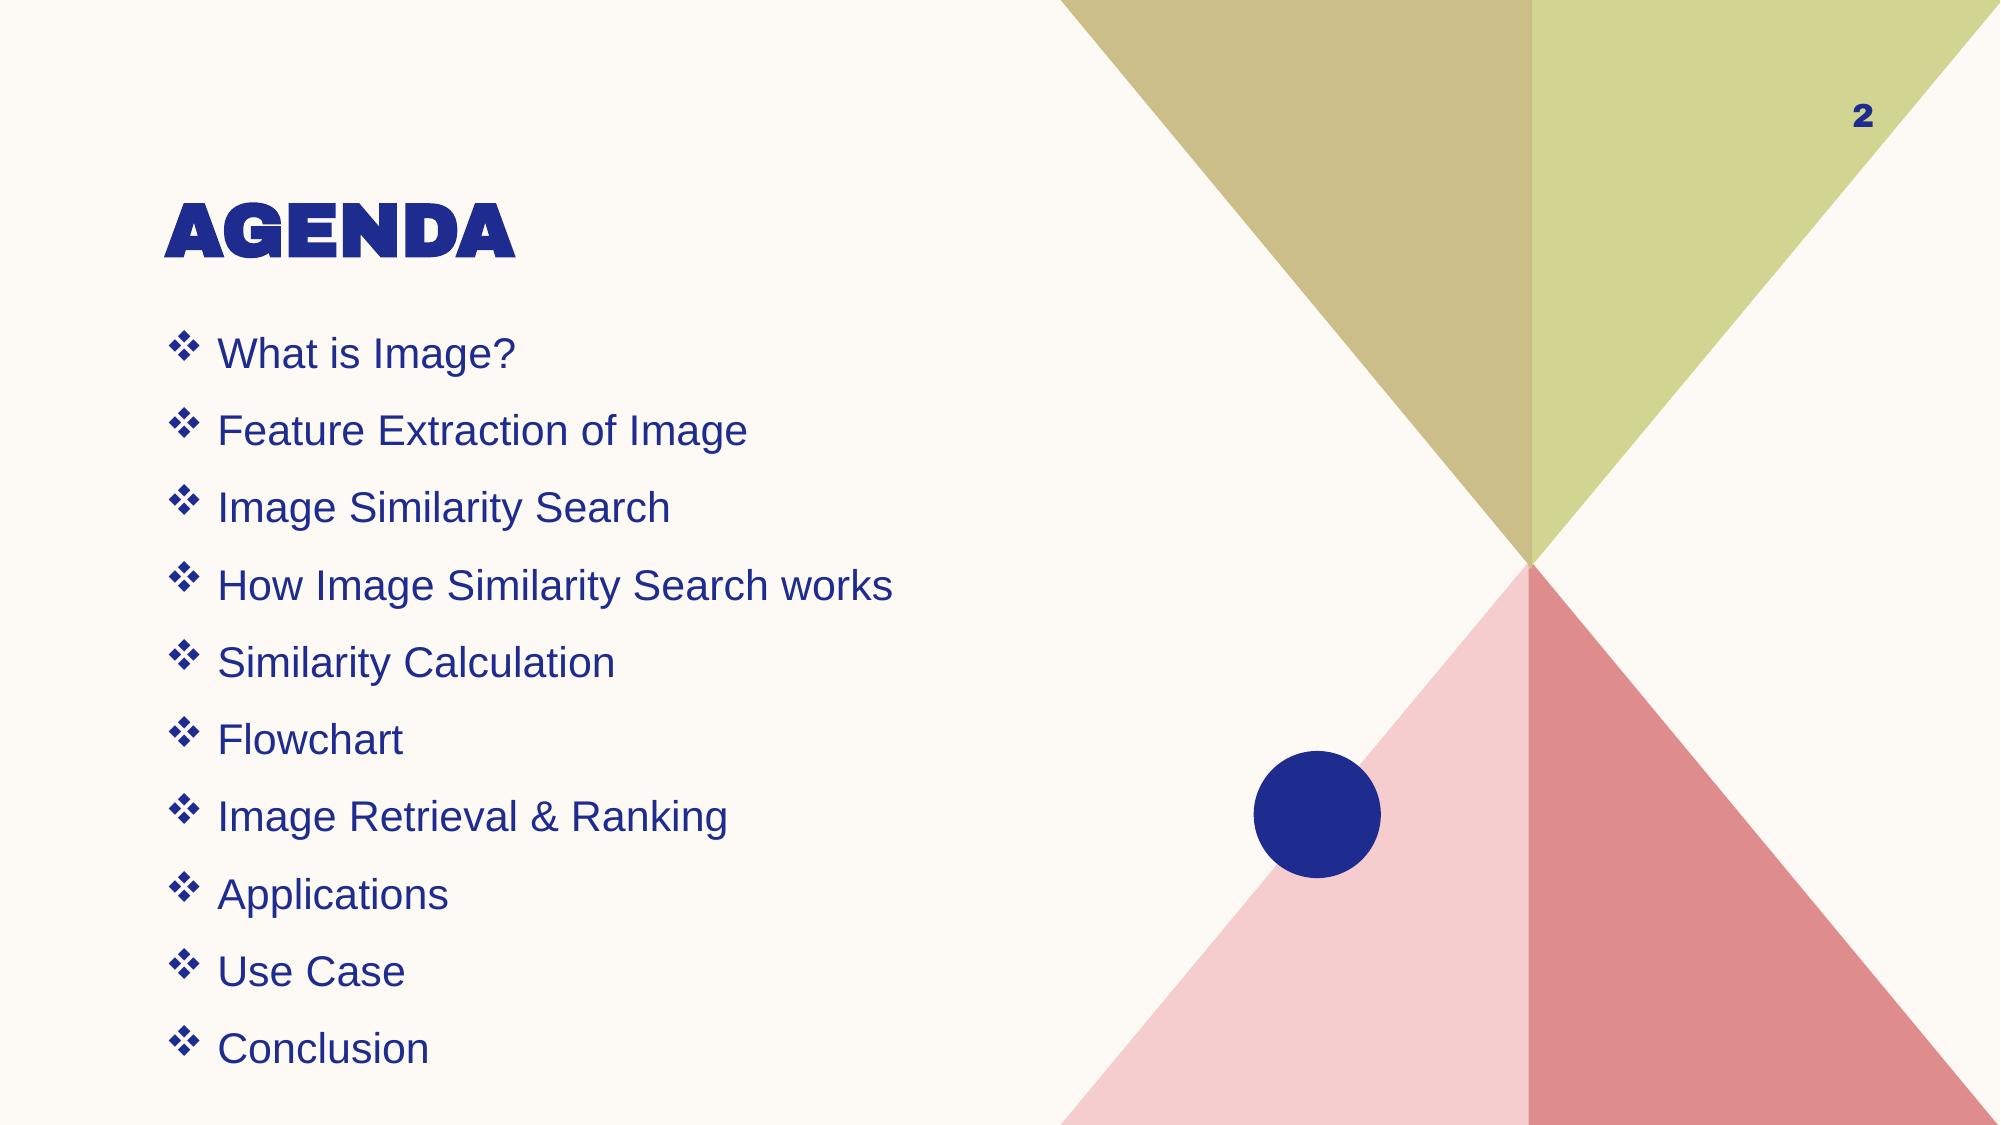

2
# agenda
What is Image?
Feature Extraction of Image
Image Similarity Search
How Image Similarity Search works
Similarity Calculation
Flowchart
Image Retrieval & Ranking
Applications
Use Case
Conclusion